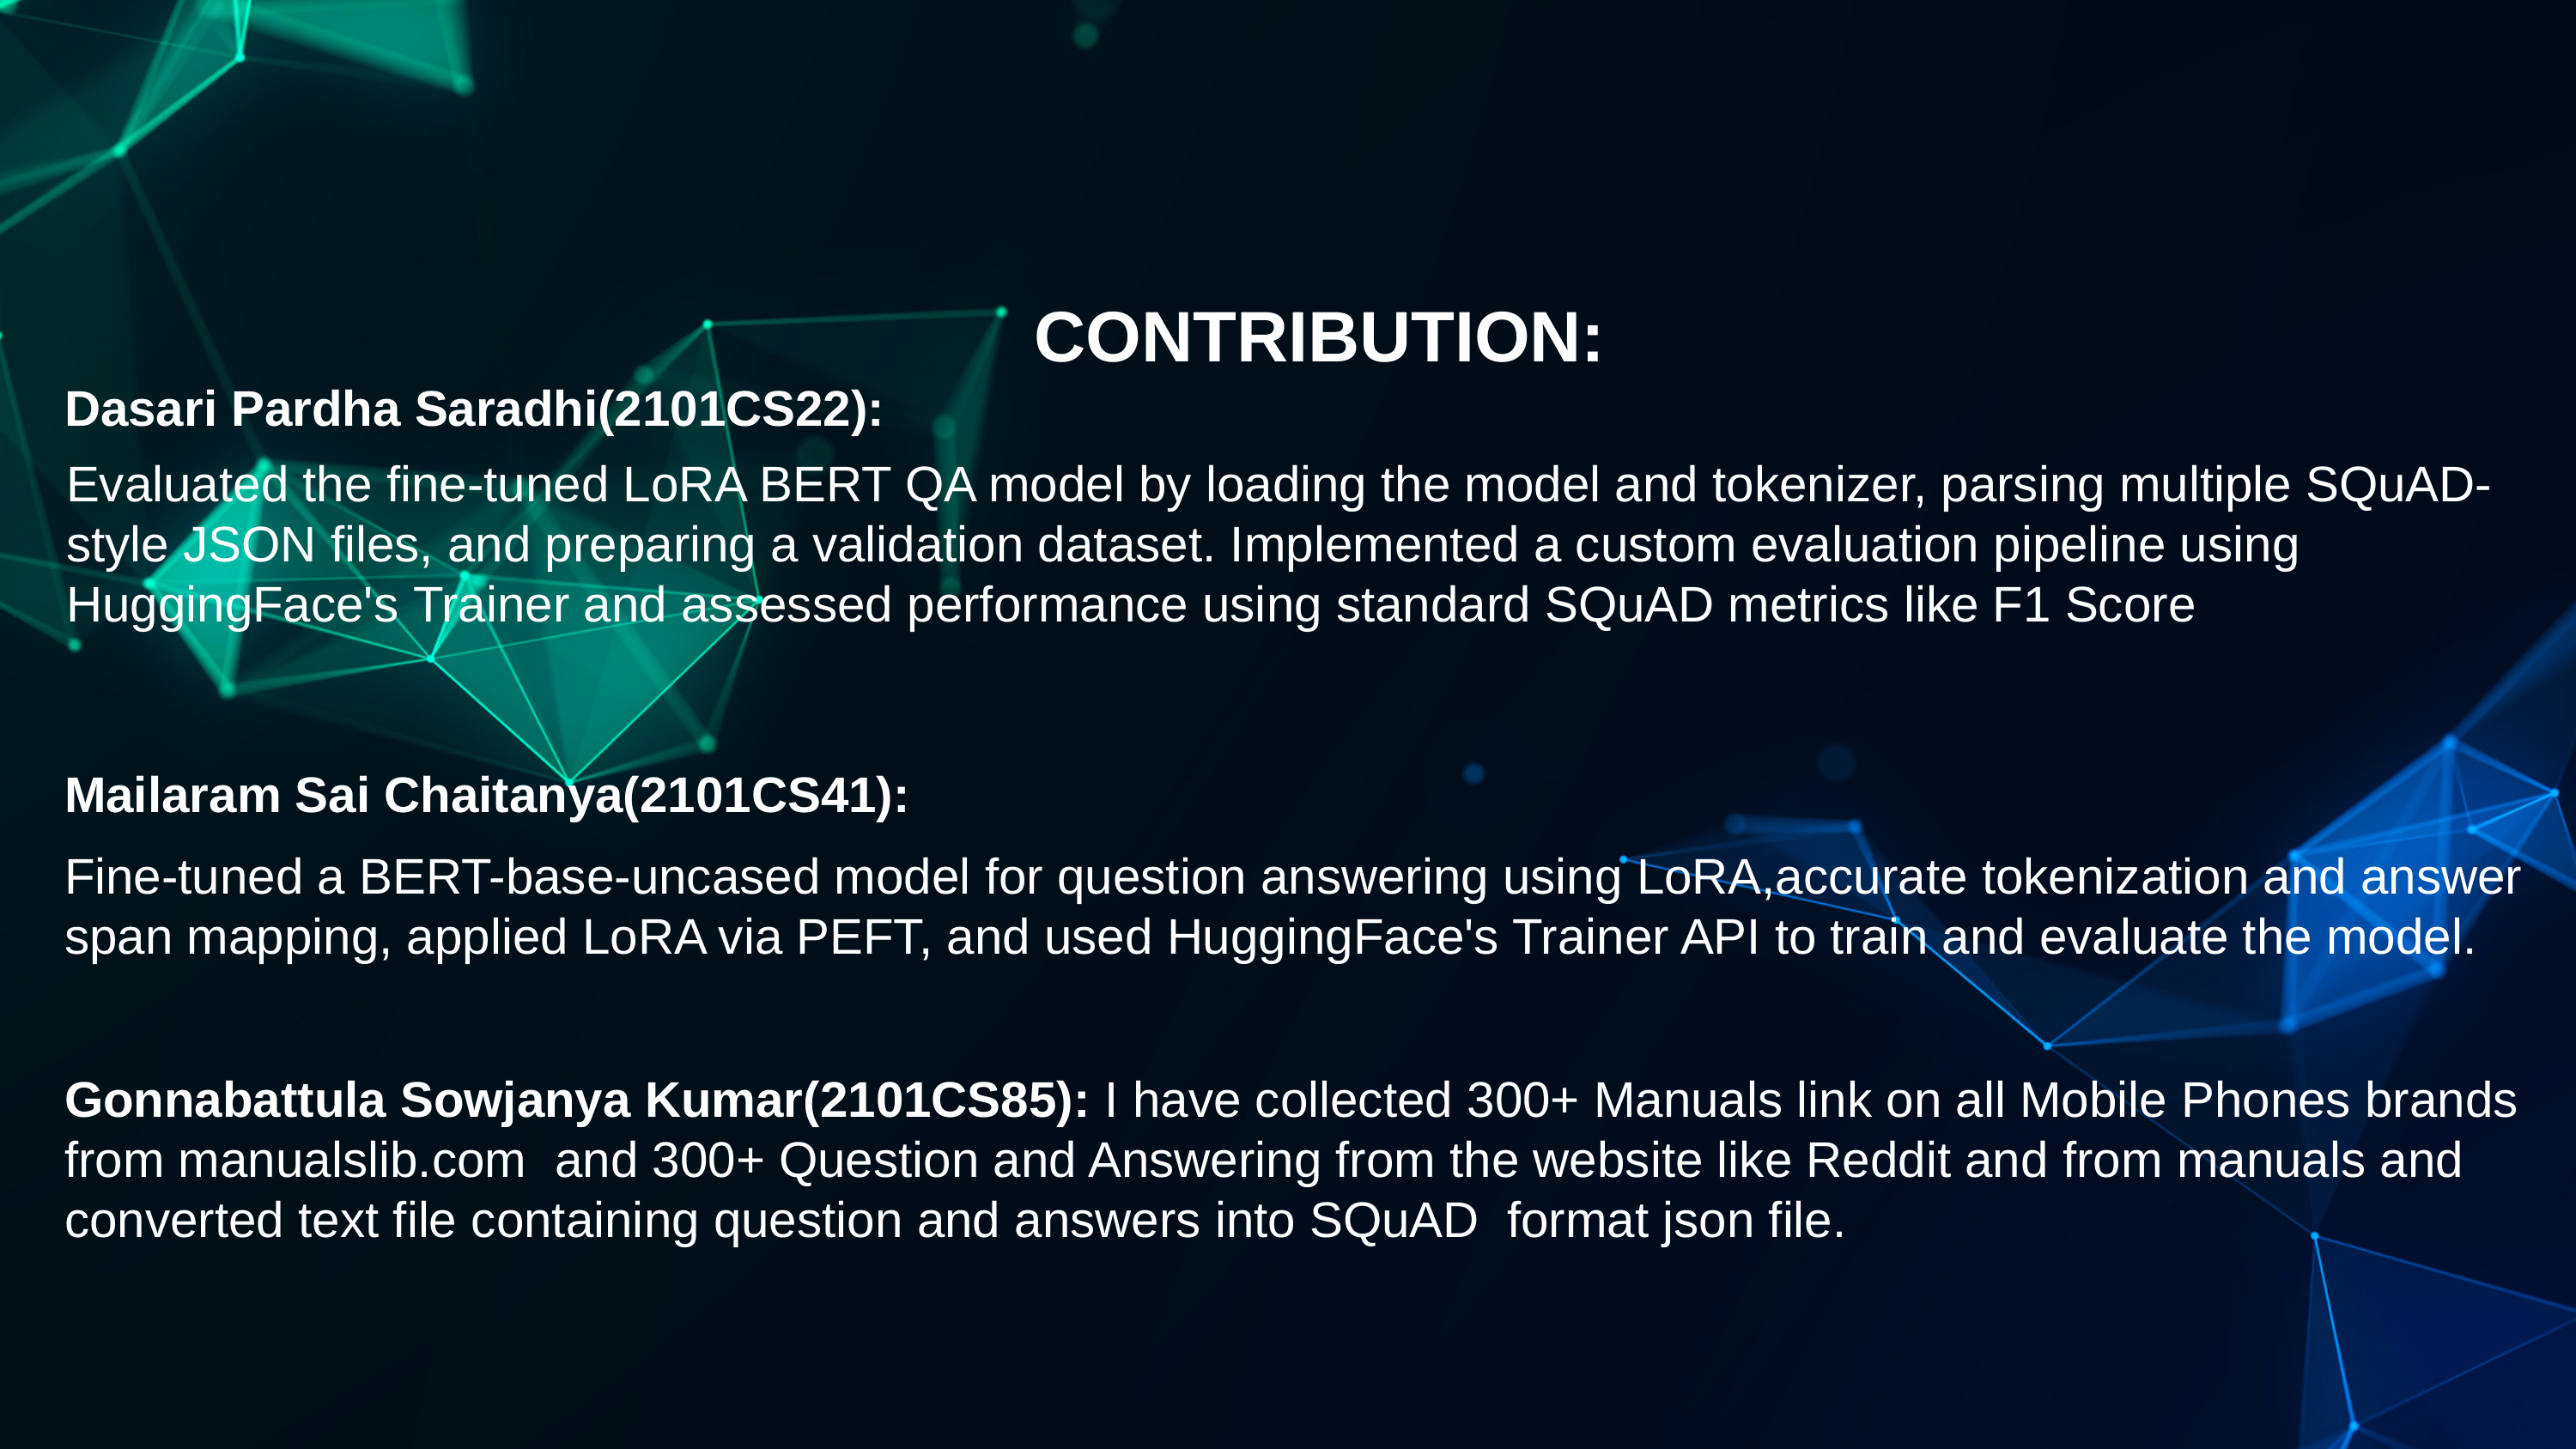

CONTRIBUTION:
Dasari Pardha Saradhi(2101CS22):

Mailaram Sai Chaitanya(2101CS41):
Fine-tuned a BERT-base-uncased model for question answering using LoRA,accurate tokenization and answer span mapping, applied LoRA via PEFT, and used HuggingFace's Trainer API to train and evaluate the model.

Gonnabattula Sowjanya Kumar(2101CS85): I have collected 300+ Manuals link on all Mobile Phones brands  from manualslib.com  and 300+ Question and Answering from the website like Reddit and from manuals and converted text file containing question and answers into SQuAD  format json file.

Evaluated the fine-tuned LoRA BERT QA model by loading the model and tokenizer, parsing multiple SQuAD-style JSON files, and preparing a validation dataset. Implemented a custom evaluation pipeline using HuggingFace's Trainer and assessed performance using standard SQuAD metrics like F1 Score